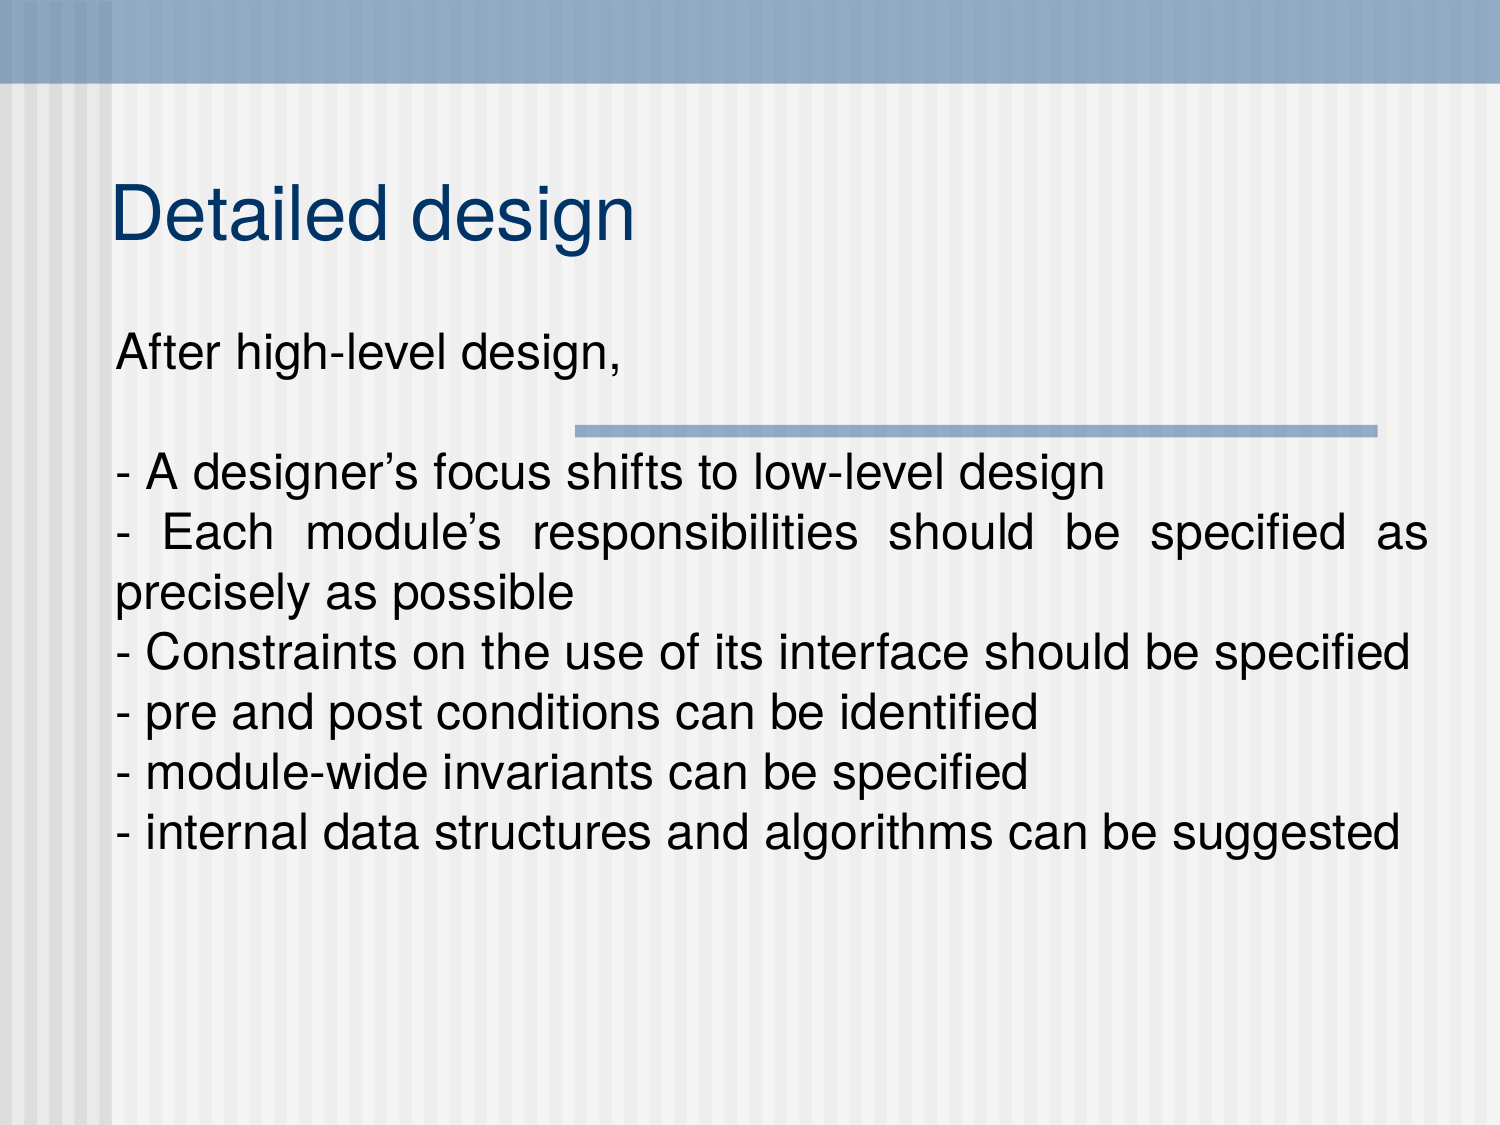

# Detailed design
After high-level design,

- A designer’s focus shifts to low-level design
- Each module’s responsibilities should be specified as precisely as possible
- Constraints on the use of its interface should be specified
- pre and post conditions can be identified
- module-wide invariants can be specified
- internal data structures and algorithms can be suggested
65